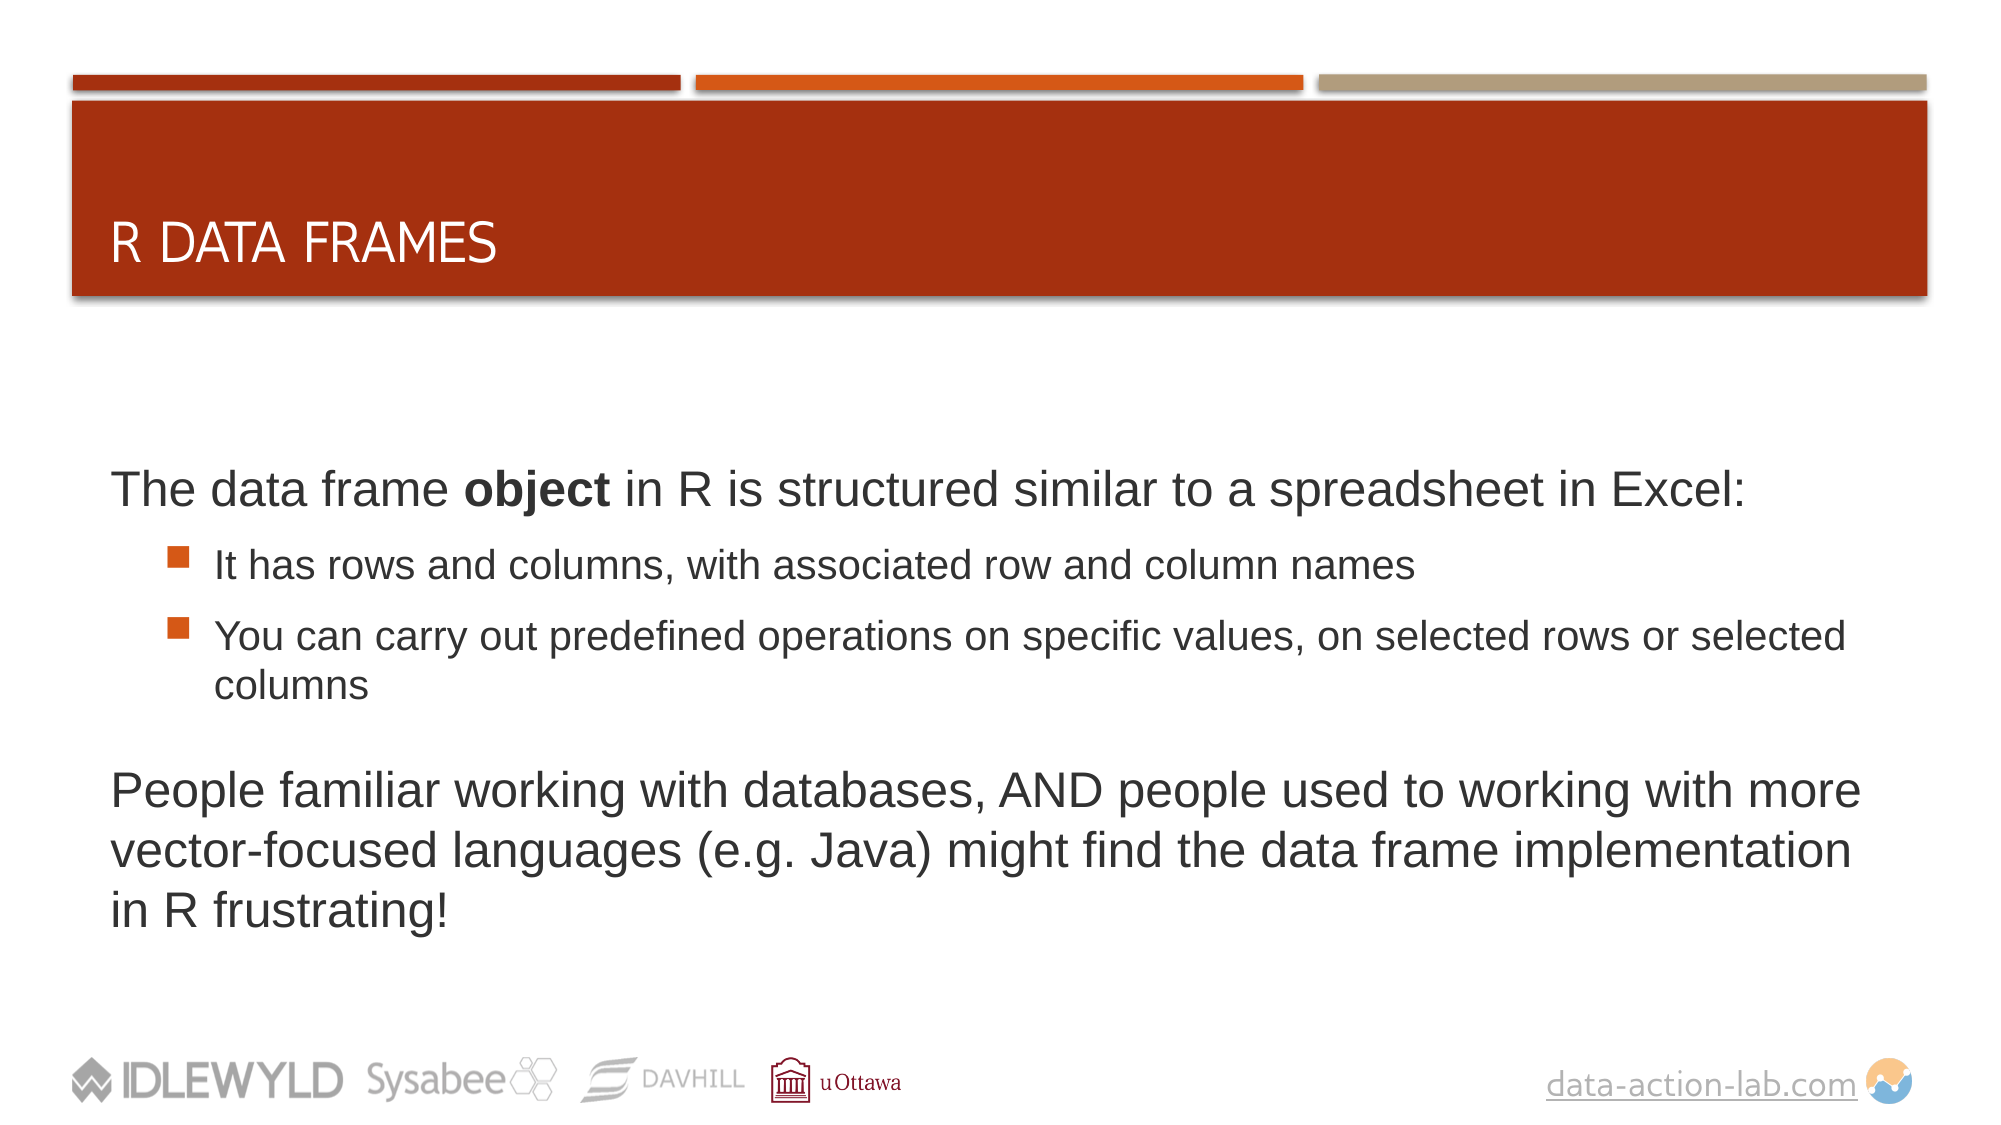

# R data Frames
The data frame object in R is structured similar to a spreadsheet in Excel:
It has rows and columns, with associated row and column names
You can carry out predefined operations on specific values, on selected rows or selected columns

People familiar working with databases, AND people used to working with more vector-focused languages (e.g. Java) might find the data frame implementation in R frustrating!